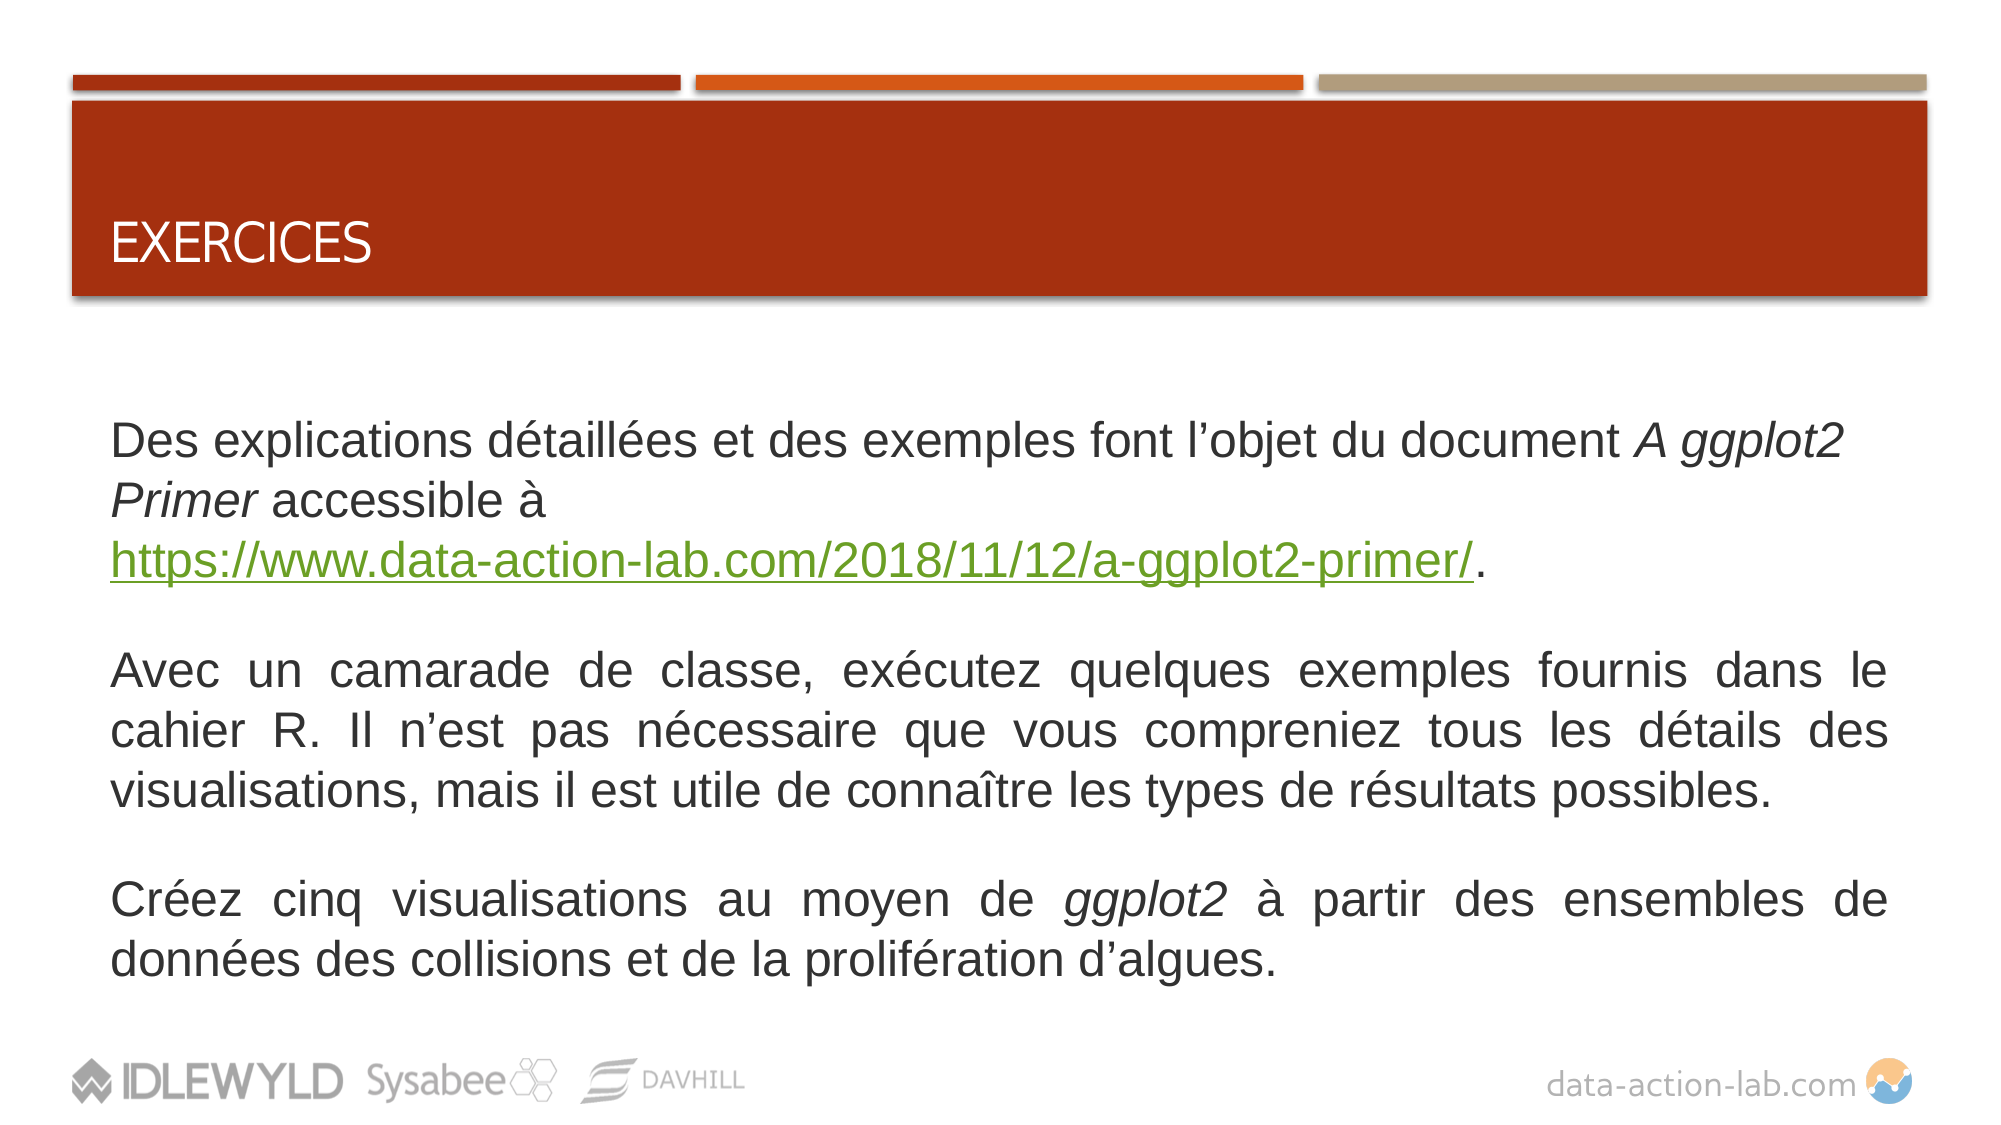

# EXERCICES
Des explications détaillées et des exemples font l’objet du document A ggplot2 Primer accessible à https://www.data-action-lab.com/2018/11/12/a-ggplot2-primer/.

Avec un camarade de classe, exécutez quelques exemples fournis dans le cahier R. Il n’est pas nécessaire que vous compreniez tous les détails des visualisations, mais il est utile de connaître les types de résultats possibles.

Créez cinq visualisations au moyen de ggplot2 à partir des ensembles de données des collisions et de la prolifération d’algues.